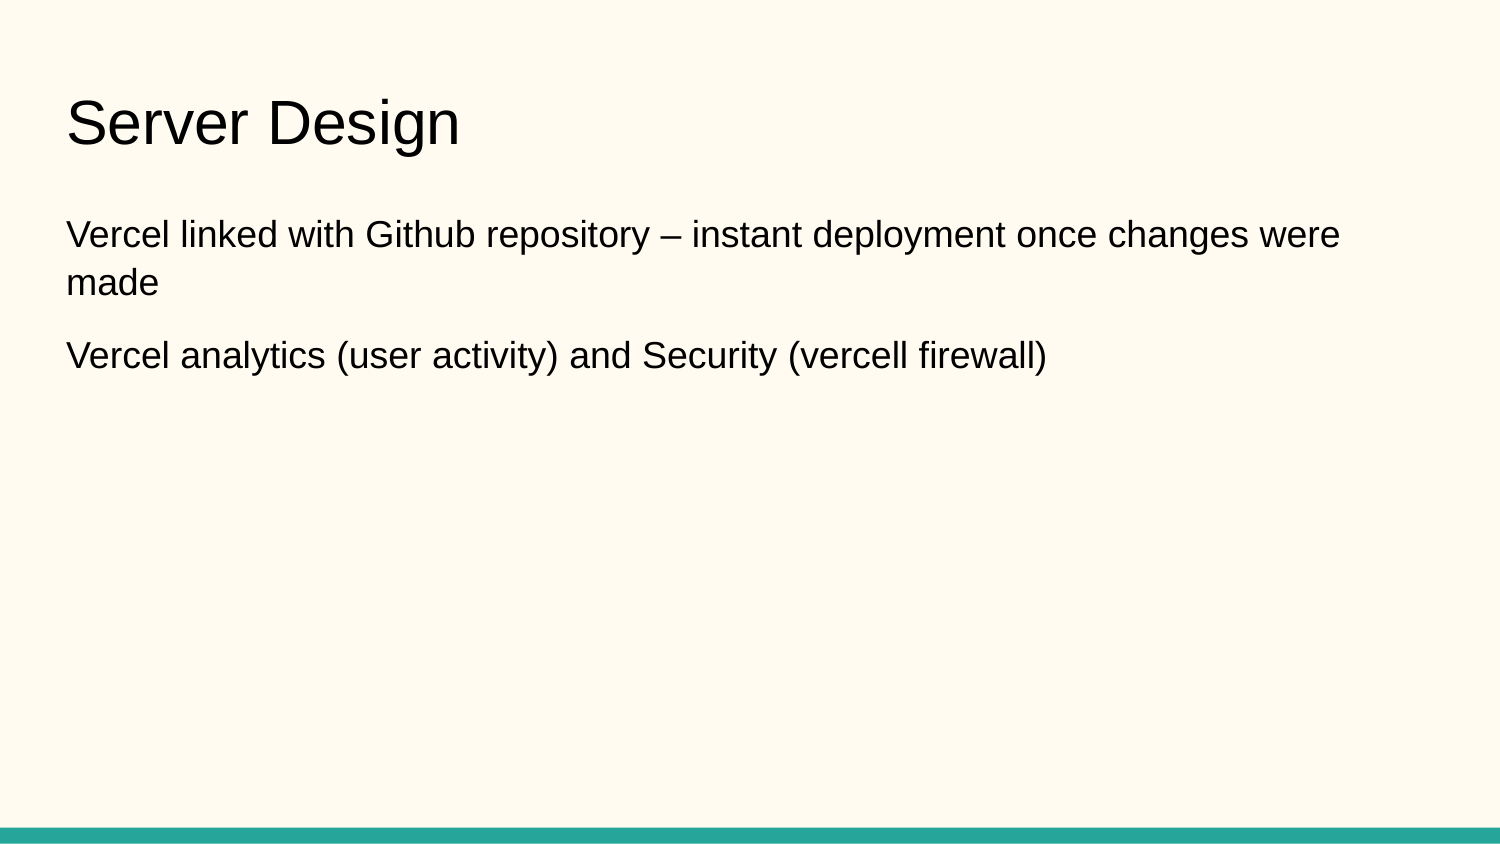

# Server Design
Vercel linked with Github repository – instant deployment once changes were made
Vercel analytics (user activity) and Security (vercell firewall)